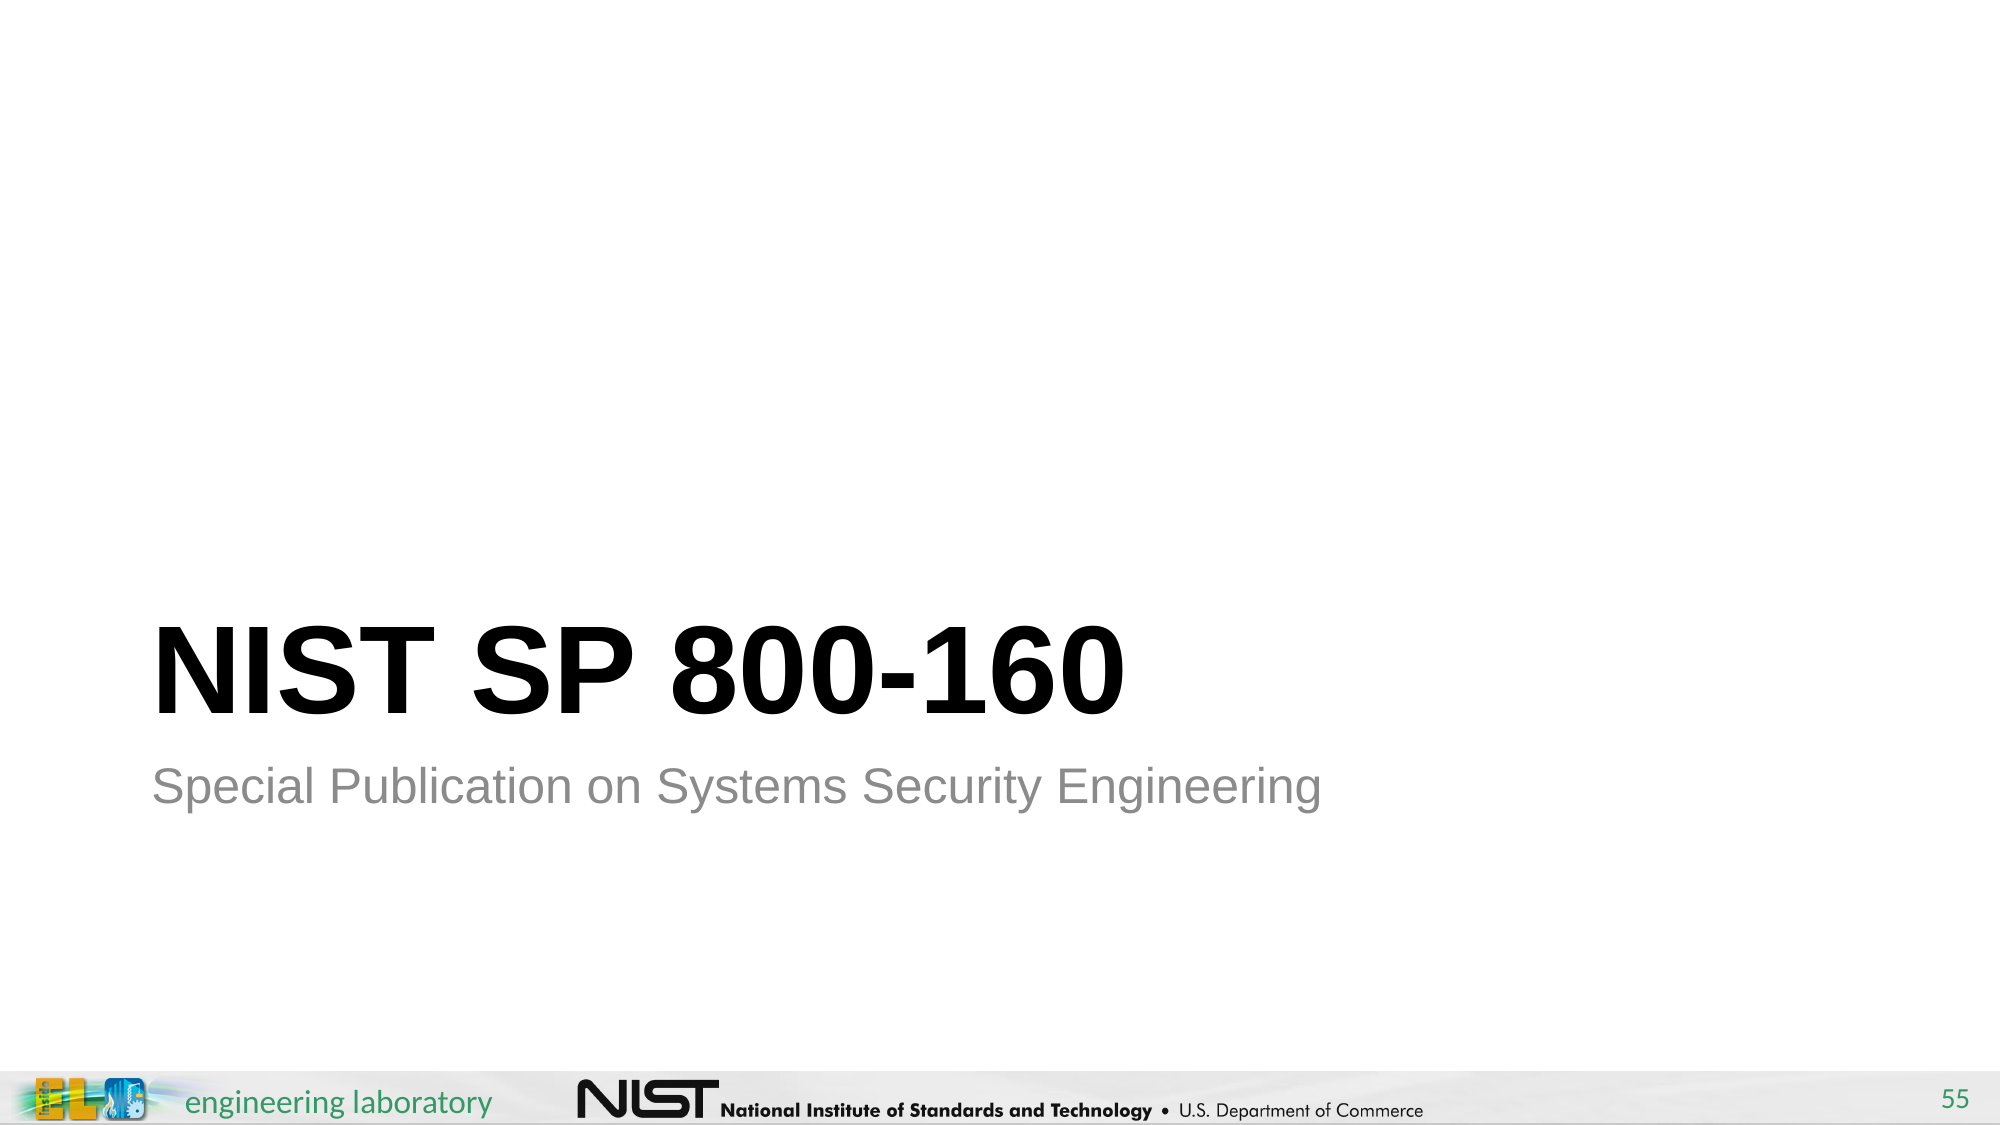

# NIST SP 800-160
Special Publication on Systems Security Engineering
55